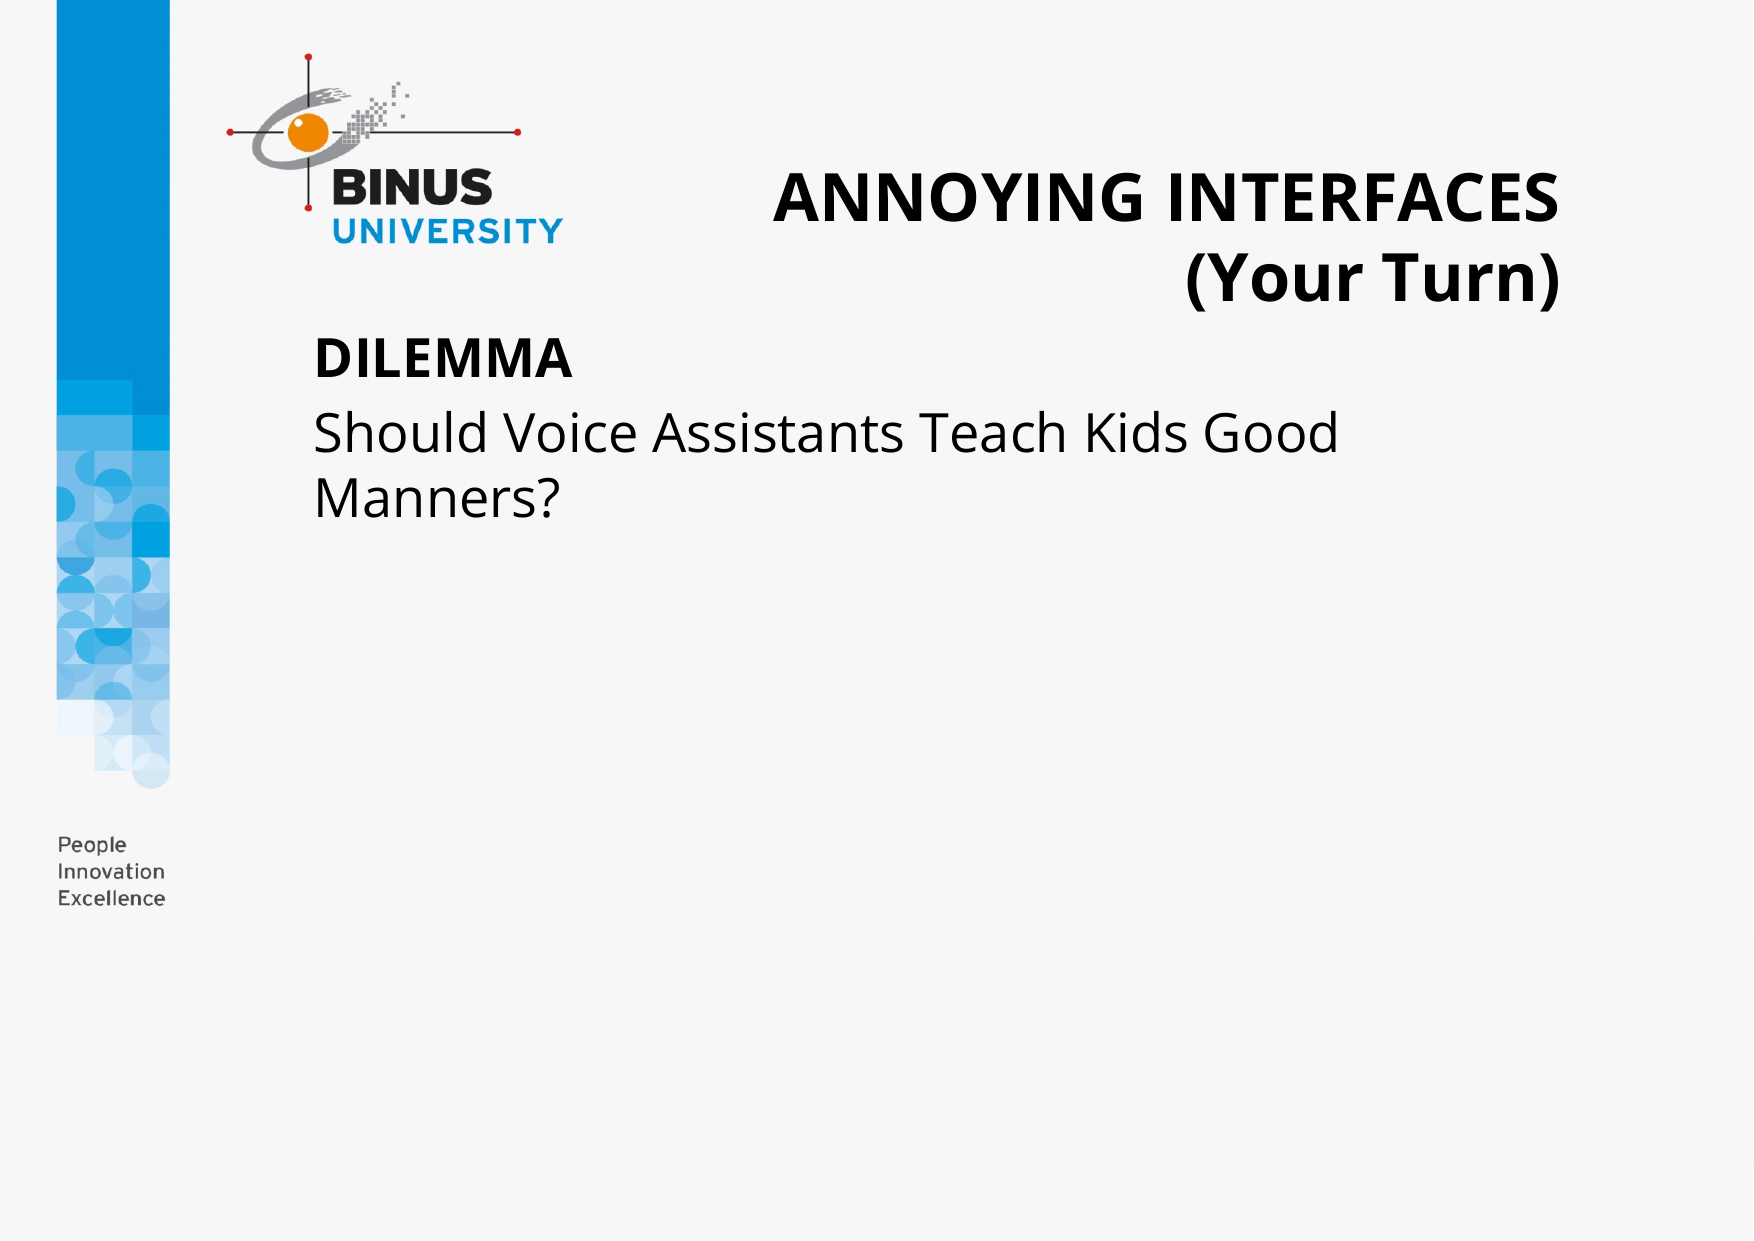

ANNOYING INTERFACES
(Your Turn)
DILEMMA
Should Voice Assistants Teach Kids Good Manners?